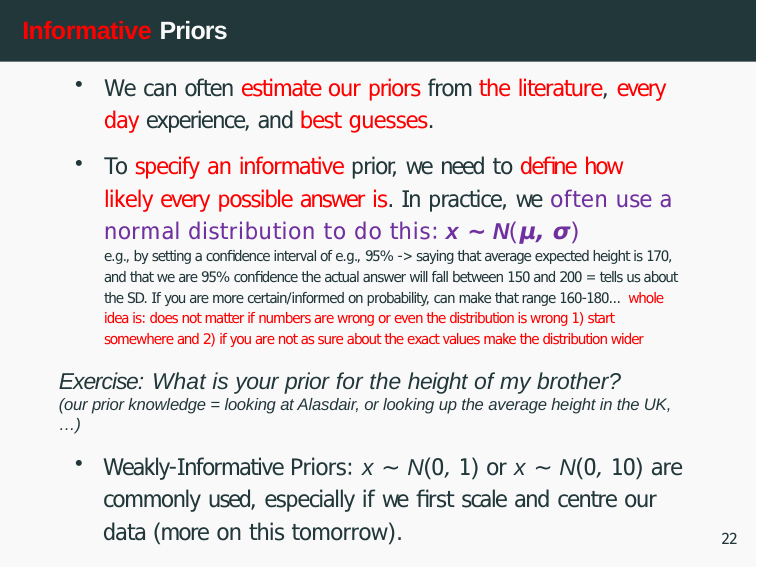

# Informative Priors
We can often estimate our priors from the literature, every day experience, and best guesses.
To specify an informative prior, we need to define how likely every possible answer is. In practice, we often use a normal distribution to do this: x ∼ N(µ, σ)
e.g., by setting a confidence interval of e.g., 95% -> saying that average expected height is 170, and that we are 95% confidence the actual answer will fall between 150 and 200 = tells us about the SD. If you are more certain/informed on probability, can make that range 160-180…  whole idea is: does not matter if numbers are wrong or even the distribution is wrong 1) start somewhere and 2) if you are not as sure about the exact values make the distribution wider
Exercise: What is your prior for the height of my brother?
(our prior knowledge = looking at Alasdair, or looking up the average height in the UK, …)
Weakly-Informative Priors: x ∼ N(0, 1) or x ∼ N(0, 10) are commonly used, especially if we first scale and centre our data (more on this tomorrow).
22